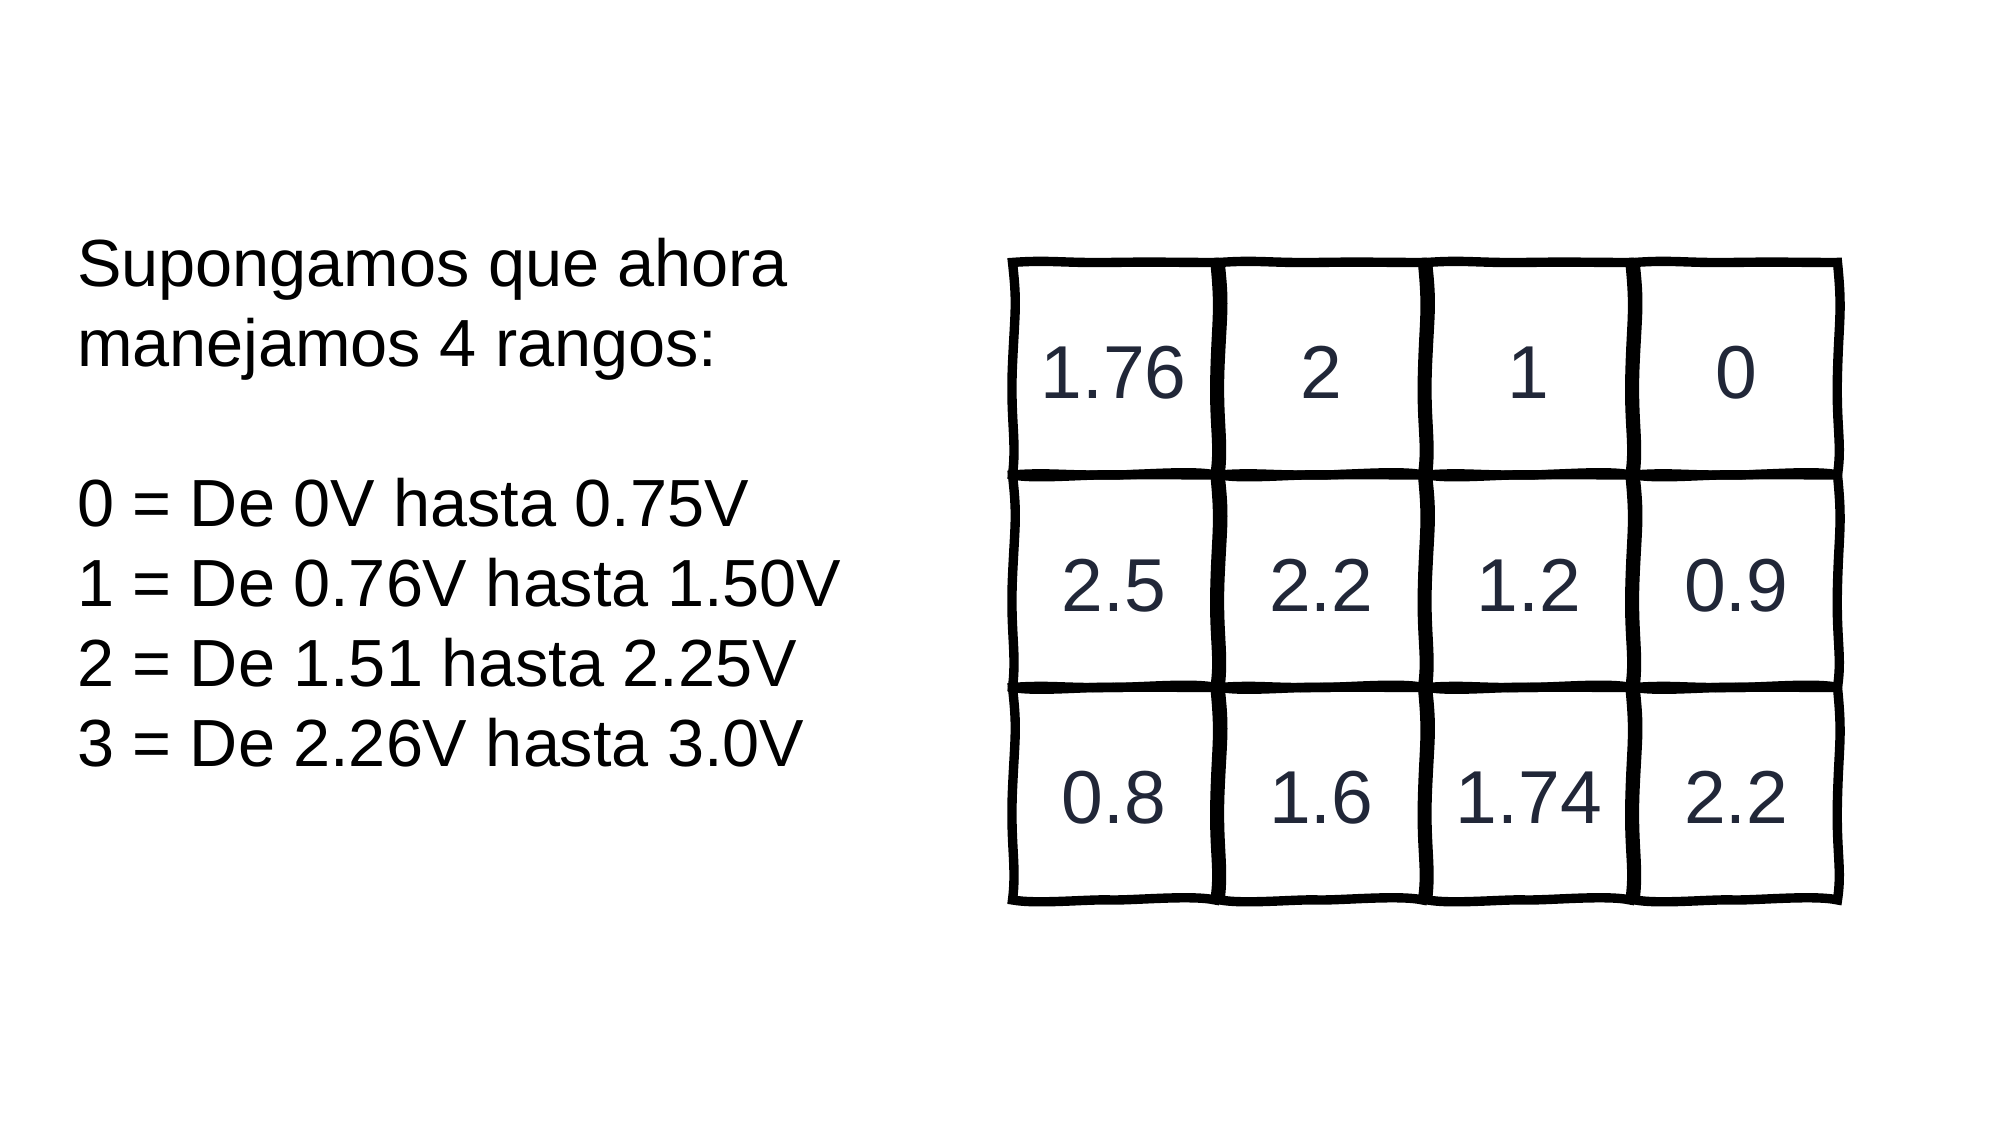

Supongamos que ahora manejamos 4 rangos:

0 = De 0V hasta 0.75V
1 = De 0.76V hasta 1.50V
2 = De 1.51 hasta 2.25V
3 = De 2.26V hasta 3.0V
1.76
2
1
0
2.5
2.2
1.2
0.9
0.8
1.6
1.74
2.2